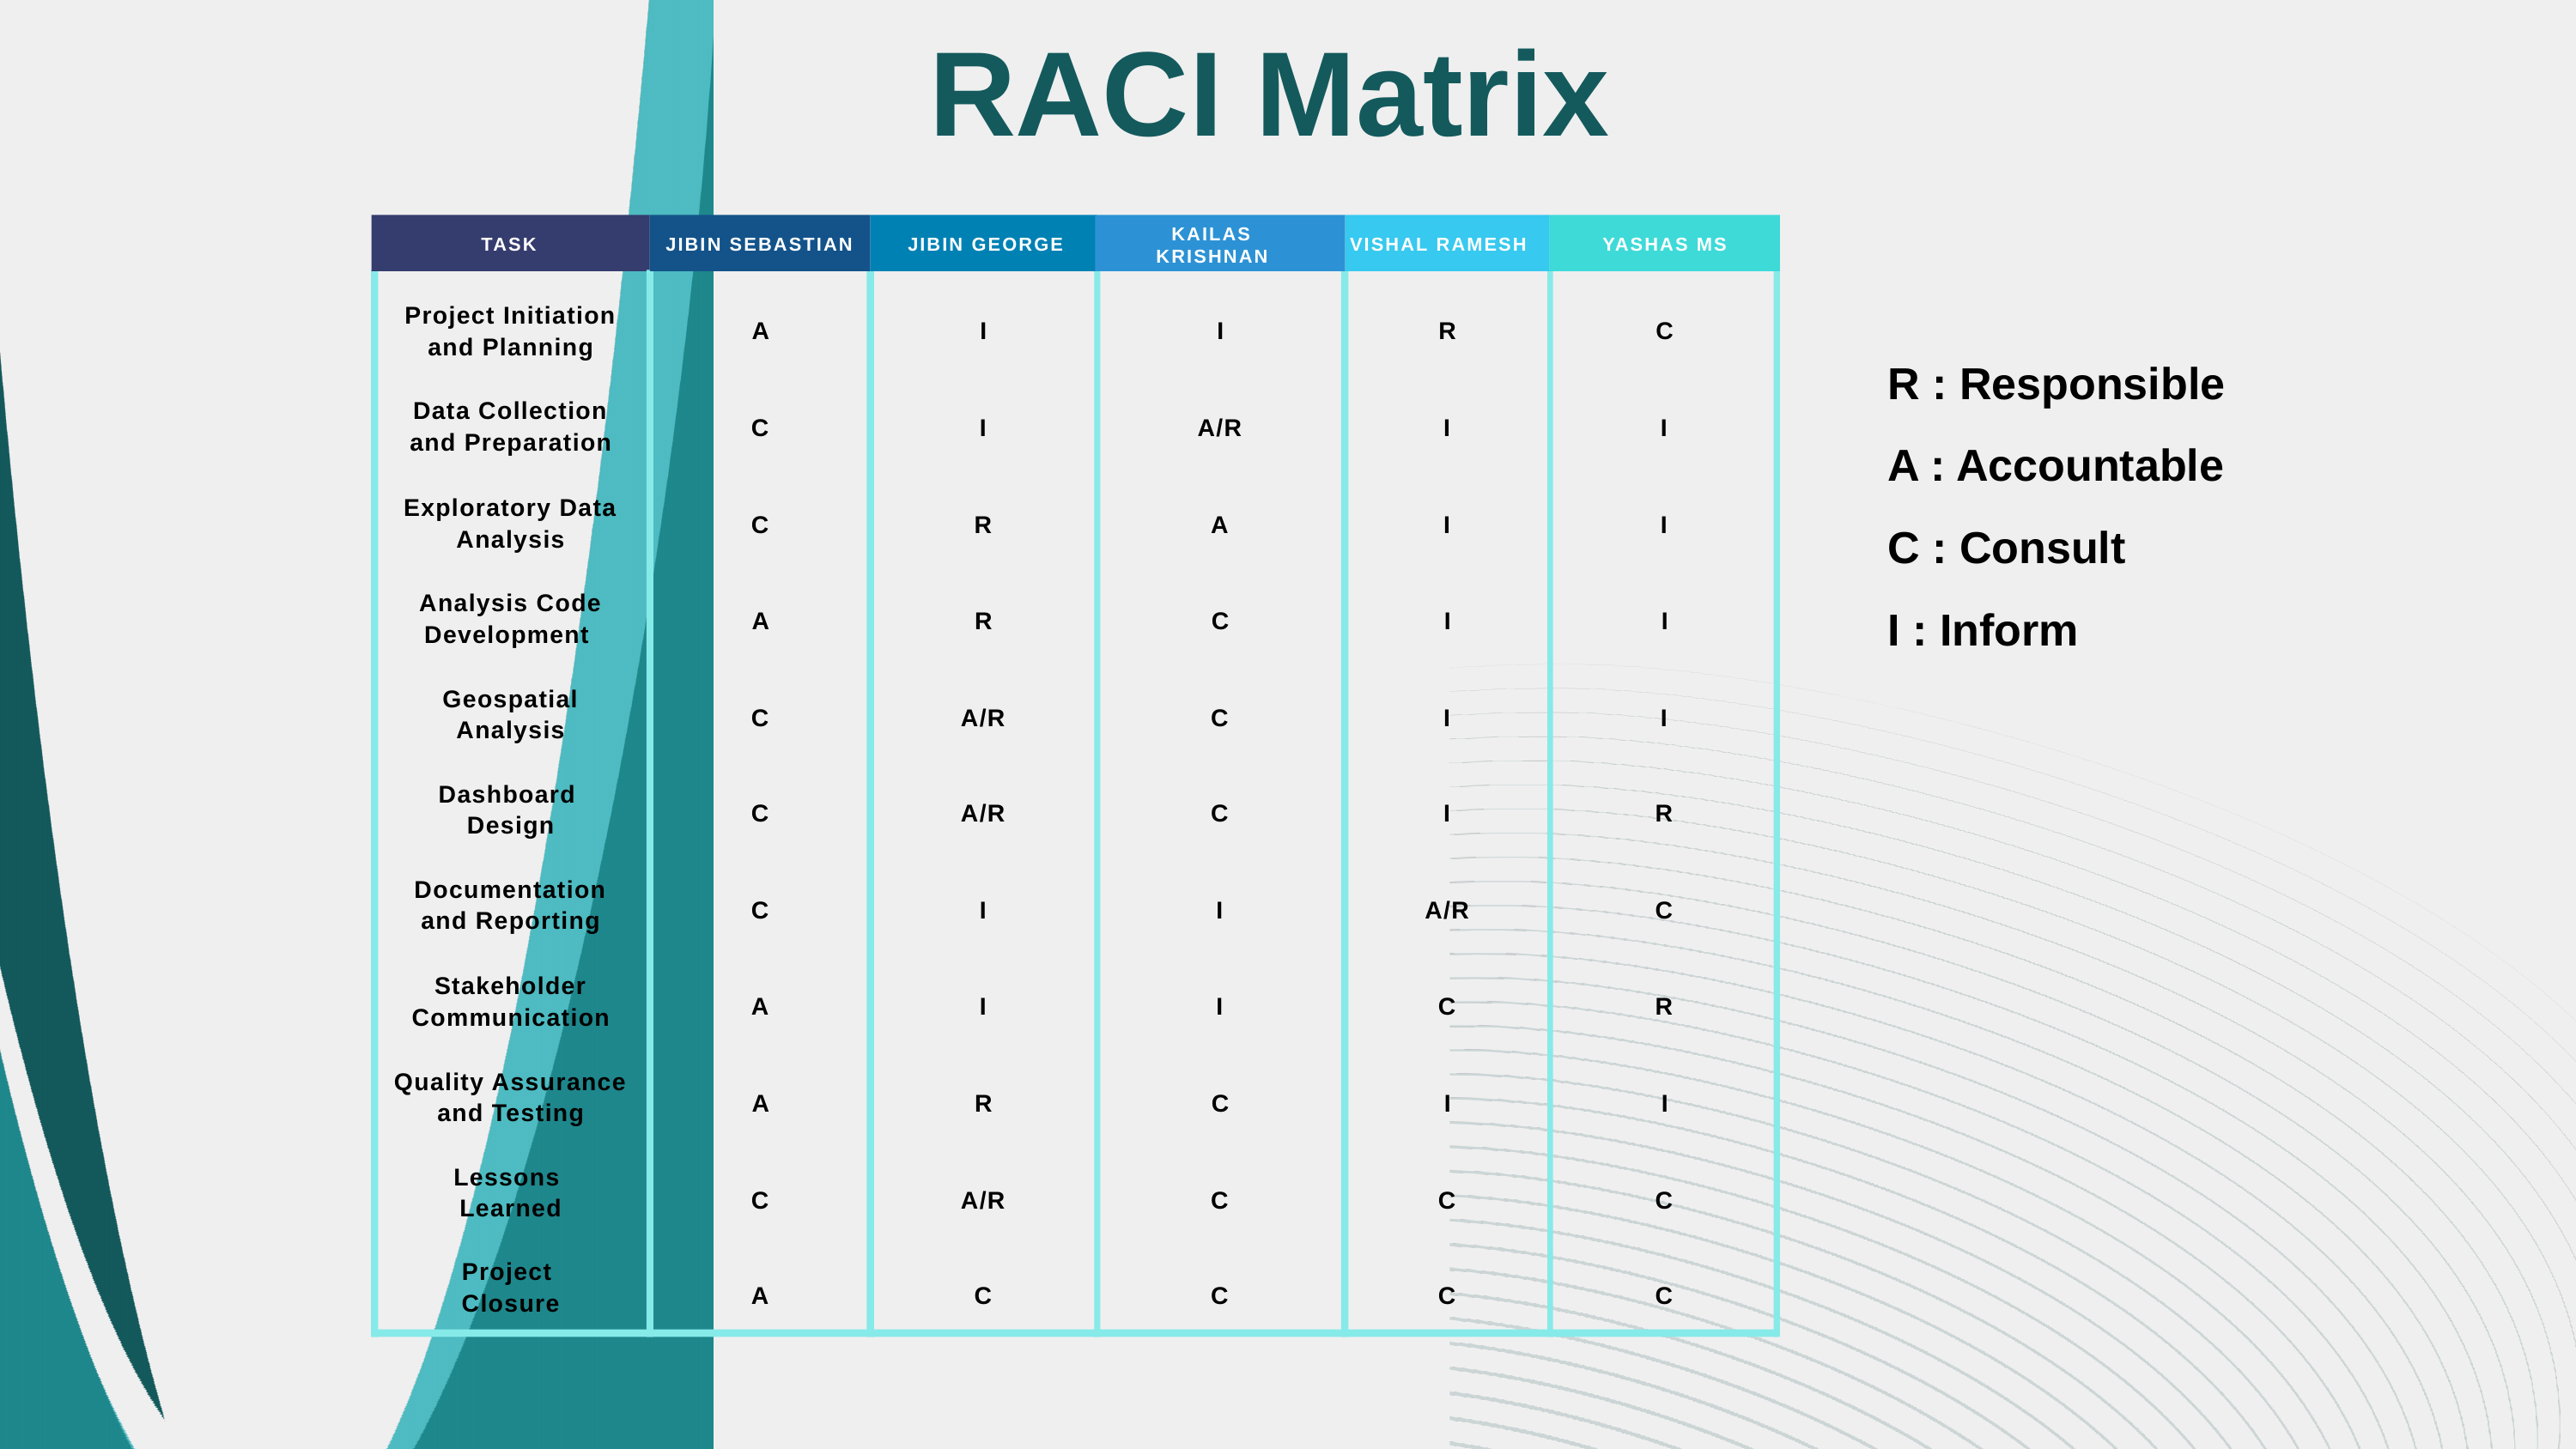

RACI Matrix

KAILAS KRISHNAN
JIBIN SEBASTIAN
JIBIN GEORGE
VISHAL RAMESH
YASHAS MS
TASK

Project Initiation and Planning
A
I
I
R
C
Data Collection and Preparation
C
I
A/R
I
I
Exploratory Data Analysis
C
R
A
I
I
Analysis Code Development
A
R
C
I
I
Geospatial Analysis
C
A/R
C
I
I
Dashboard
Design
C
A/R
C
I
R
Documentation and Reporting
C
I
I
A/R
C
Stakeholder Communication
A
I
I
C
R
Quality Assurance and Testing
A
R
C
I
I
Lessons
Learned
C
A/R
C
C
C
Project
Closure
A
C
C
C
C

R : Responsible
A : Accountable
C : Consult
I : Inform